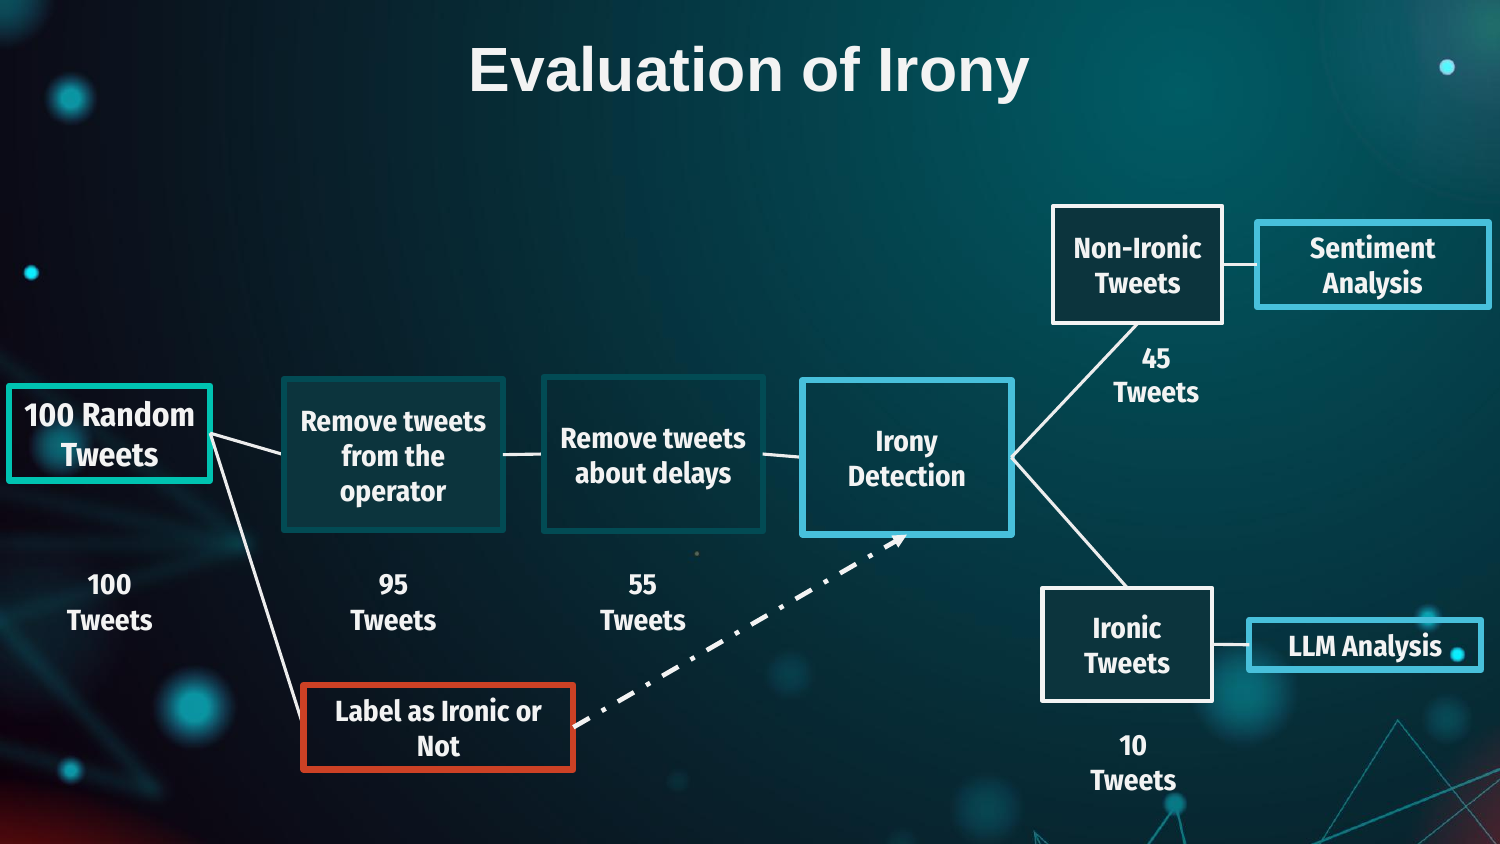

# Evaluation of Irony
Non-Ironic Tweets
Sentiment Analysis
45 Tweets

Remove tweets about delays

Irony Detection

Remove tweets from the operator
100 Random Tweets
100 Tweets
95 Tweets
55 Tweets
LLM Analysis
Ironic Tweets
Label as Ironic or Not
10 Tweets